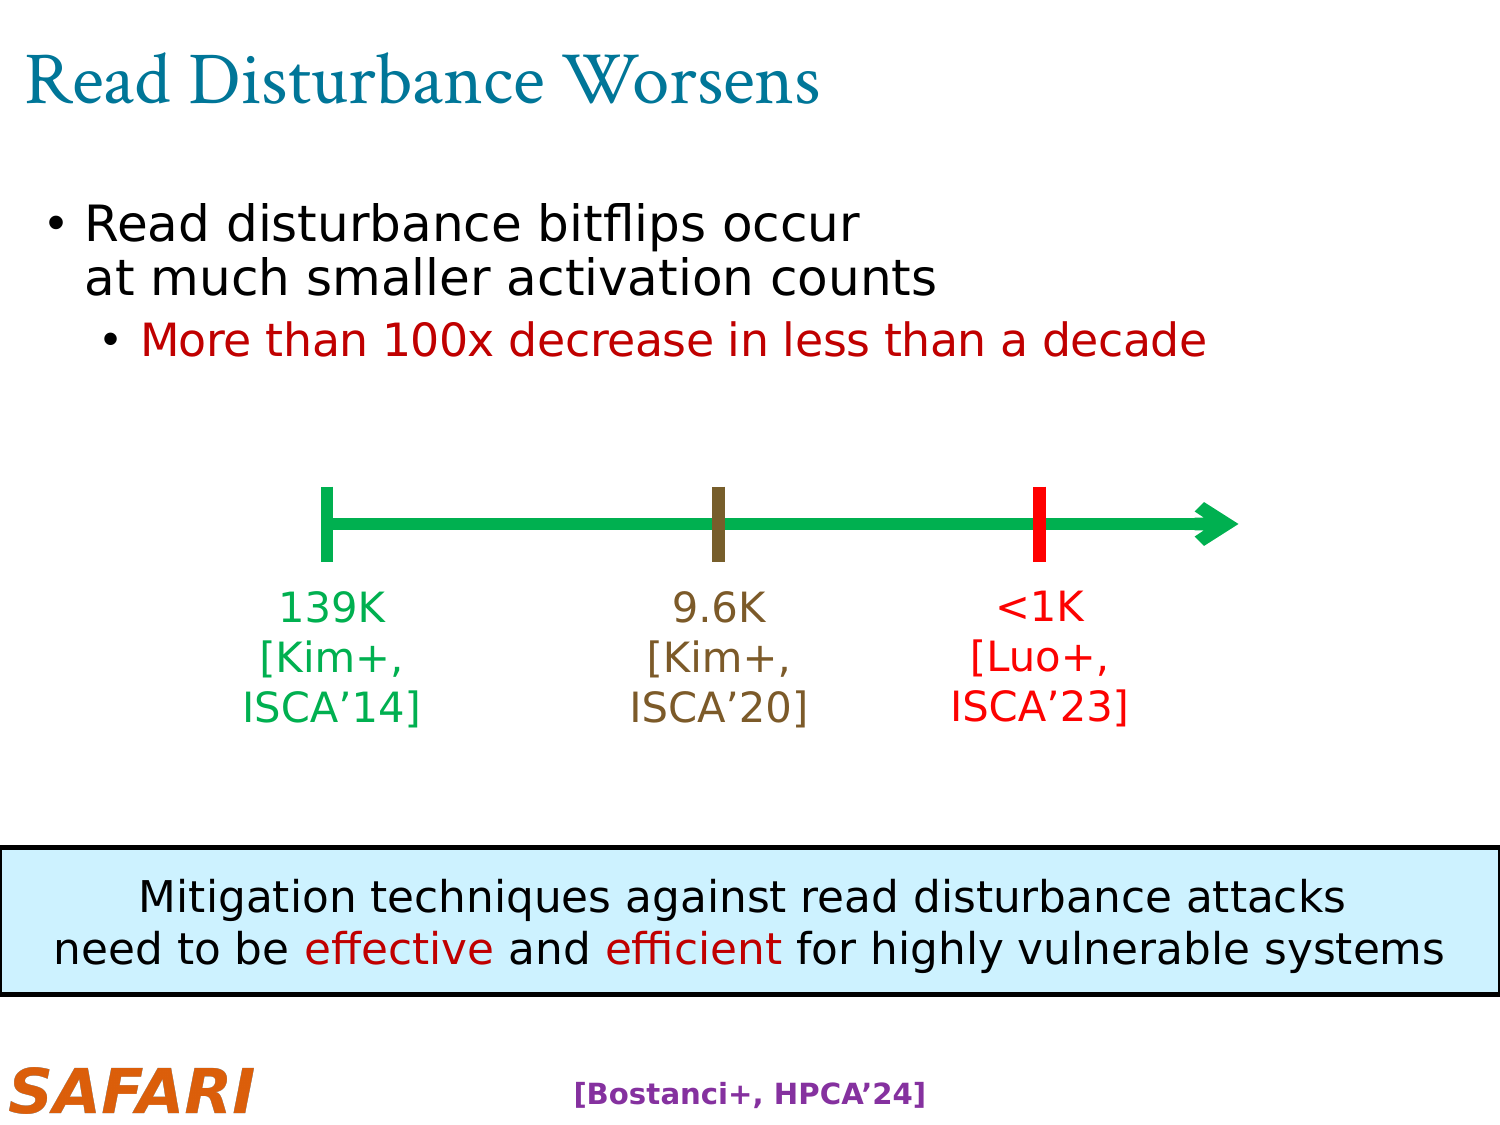

# Read Disturbance Worsens
Read disturbance bitflips occur
at much smaller activation counts
More than 100x decrease in less than a decade

139K
[Kim+, ISCA’14]
9.6K
[Kim+, ISCA’20]
<1K
[Luo+, ISCA’23]
Mitigation techniques against read disturbance attacks
need to be effective and efficient for highly vulnerable systems
[Bostanci+, HPCA’24]